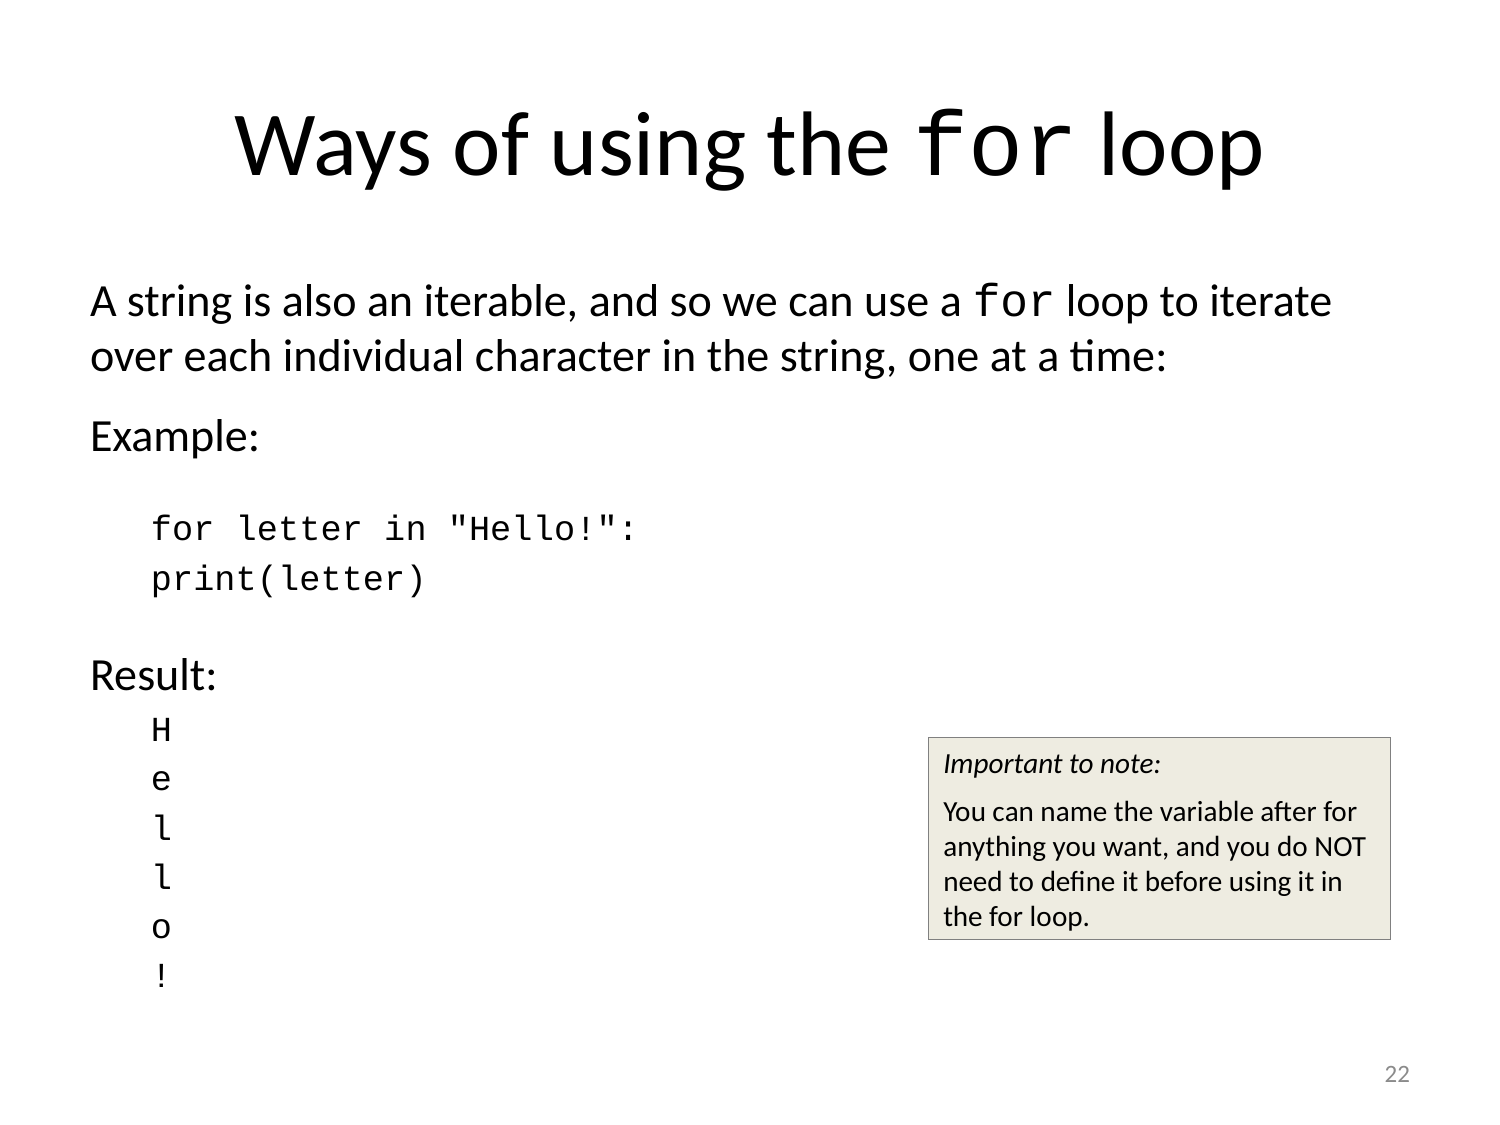

# Ways of using the for loop
A string is also an iterable, and so we can use a for loop to iterate over each individual character in the string, one at a time:
Example:

for letter in "Hello!":
	print(letter)

Result:
H
e
l
l
o
!
Important to note:
You can name the variable after for anything you want, and you do NOT need to define it before using it in the for loop.
22